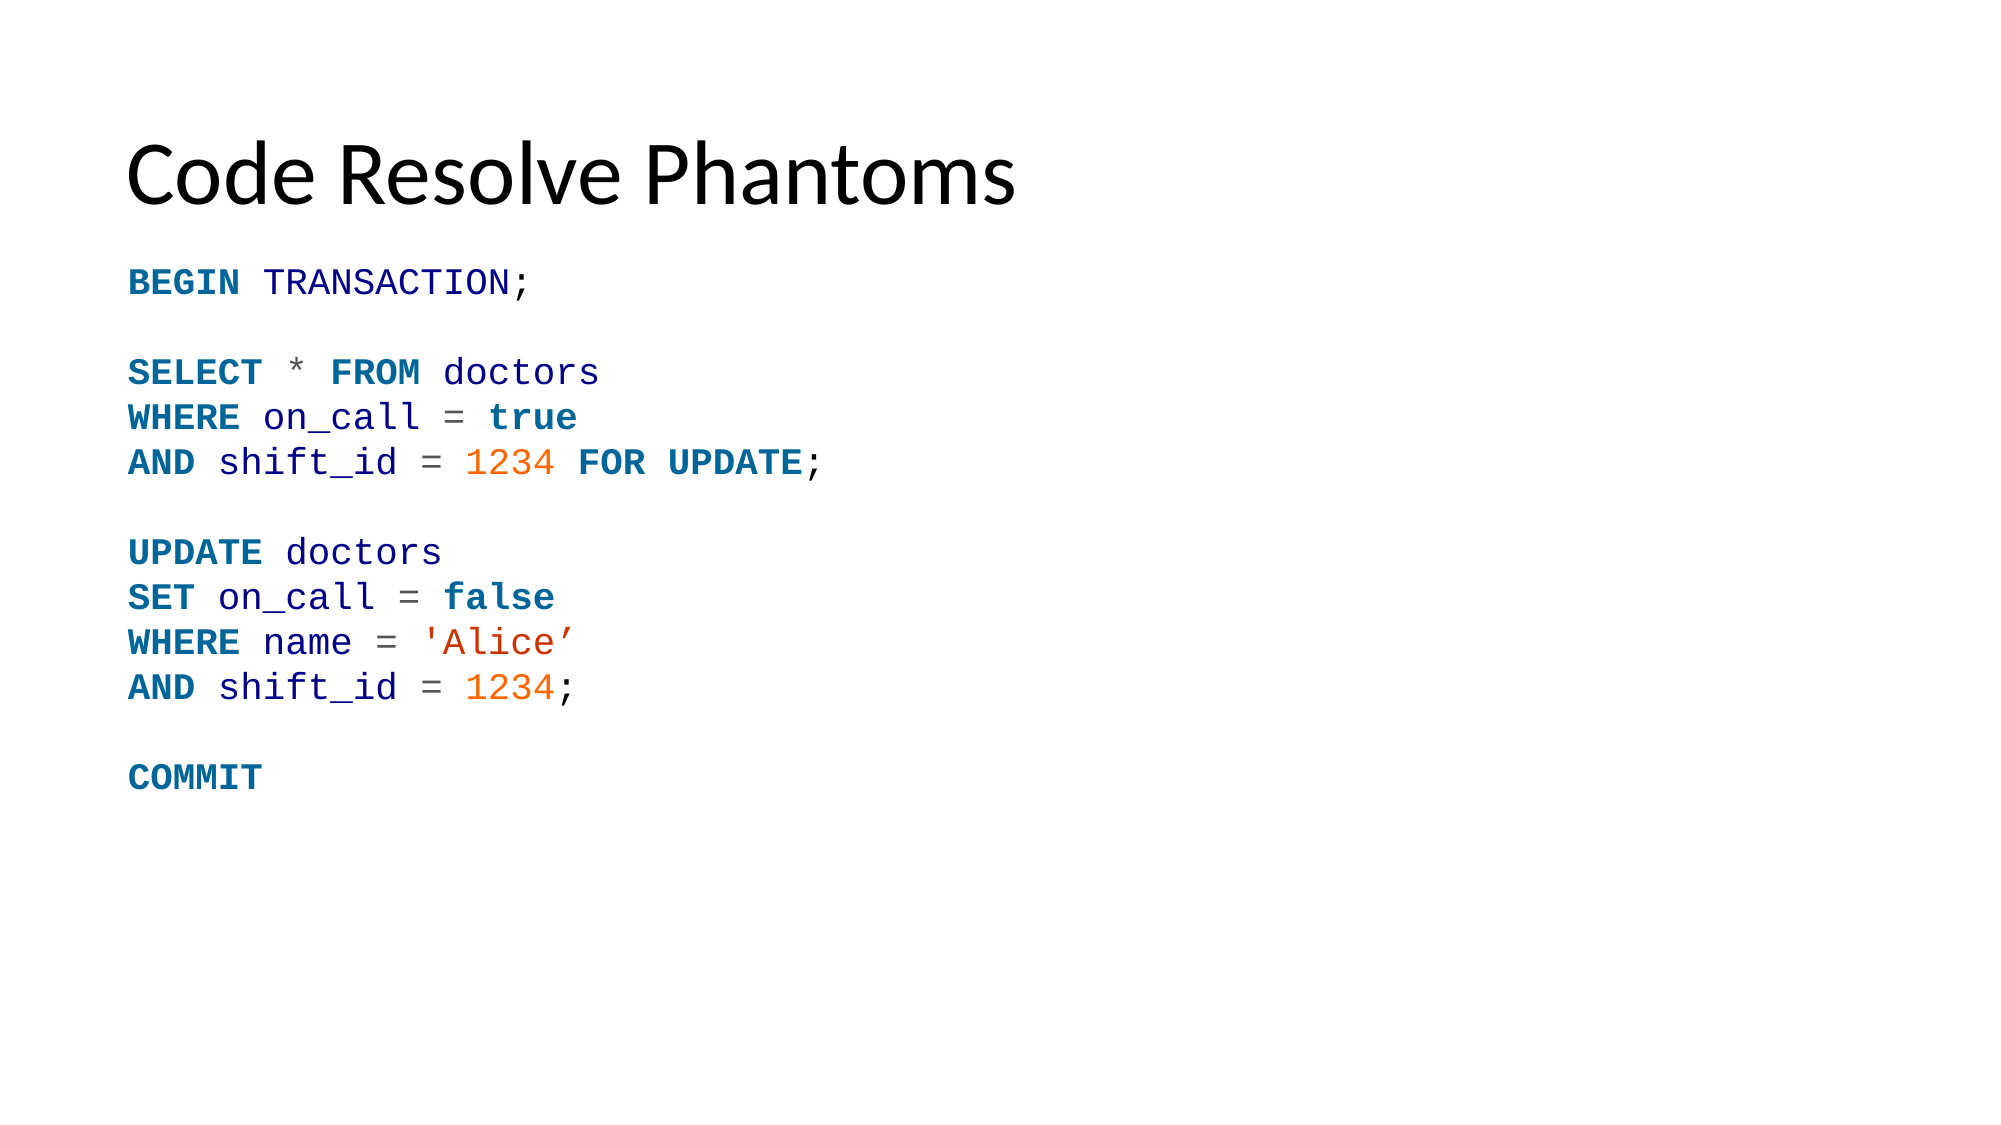

# Code Resolve Phantoms
BEGIN TRANSACTION;

SELECT * FROM doctors
WHERE on_call = true
AND shift_id = 1234 FOR UPDATE;

UPDATE doctors
SET on_call = false
WHERE name = 'Alice’
AND shift_id = 1234;

COMMIT